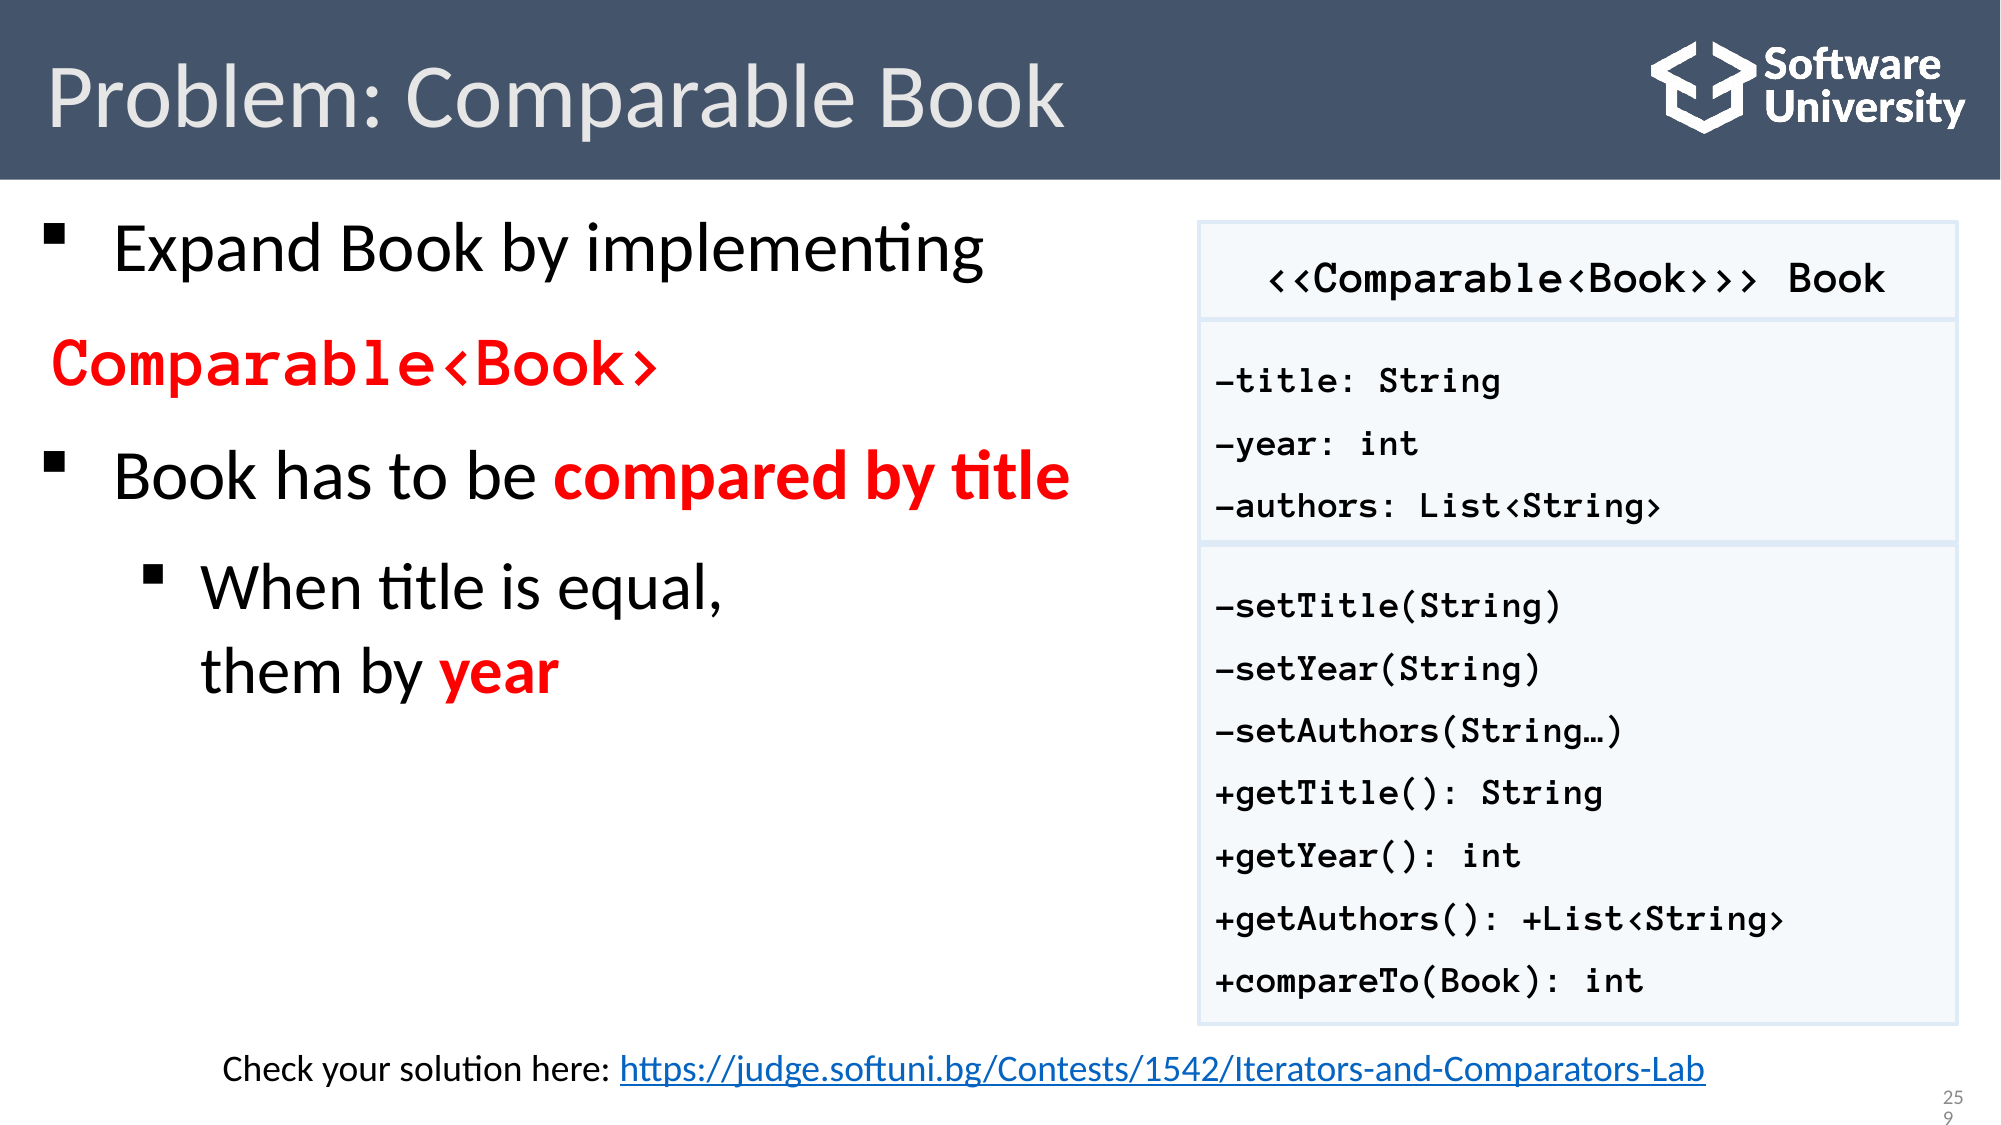

# Problem: Comparable Book
Expand Book by implementing
 Comparable<Book>
Book has to be compared by title
When title is equal, compare
them by year
<<Comparable<Book>>> Book
-title: String
-year: int
-authors: List<String>
-setTitle(String)
-setYear(String)
-setAuthors(String…)
+getTitle(): String
+getYear(): int
+getAuthors(): +List<String>
+compareTo(Book): int
Check your solution here: https://judge.softuni.bg/Contests/1542/Iterators-and-Comparators-Lab
259